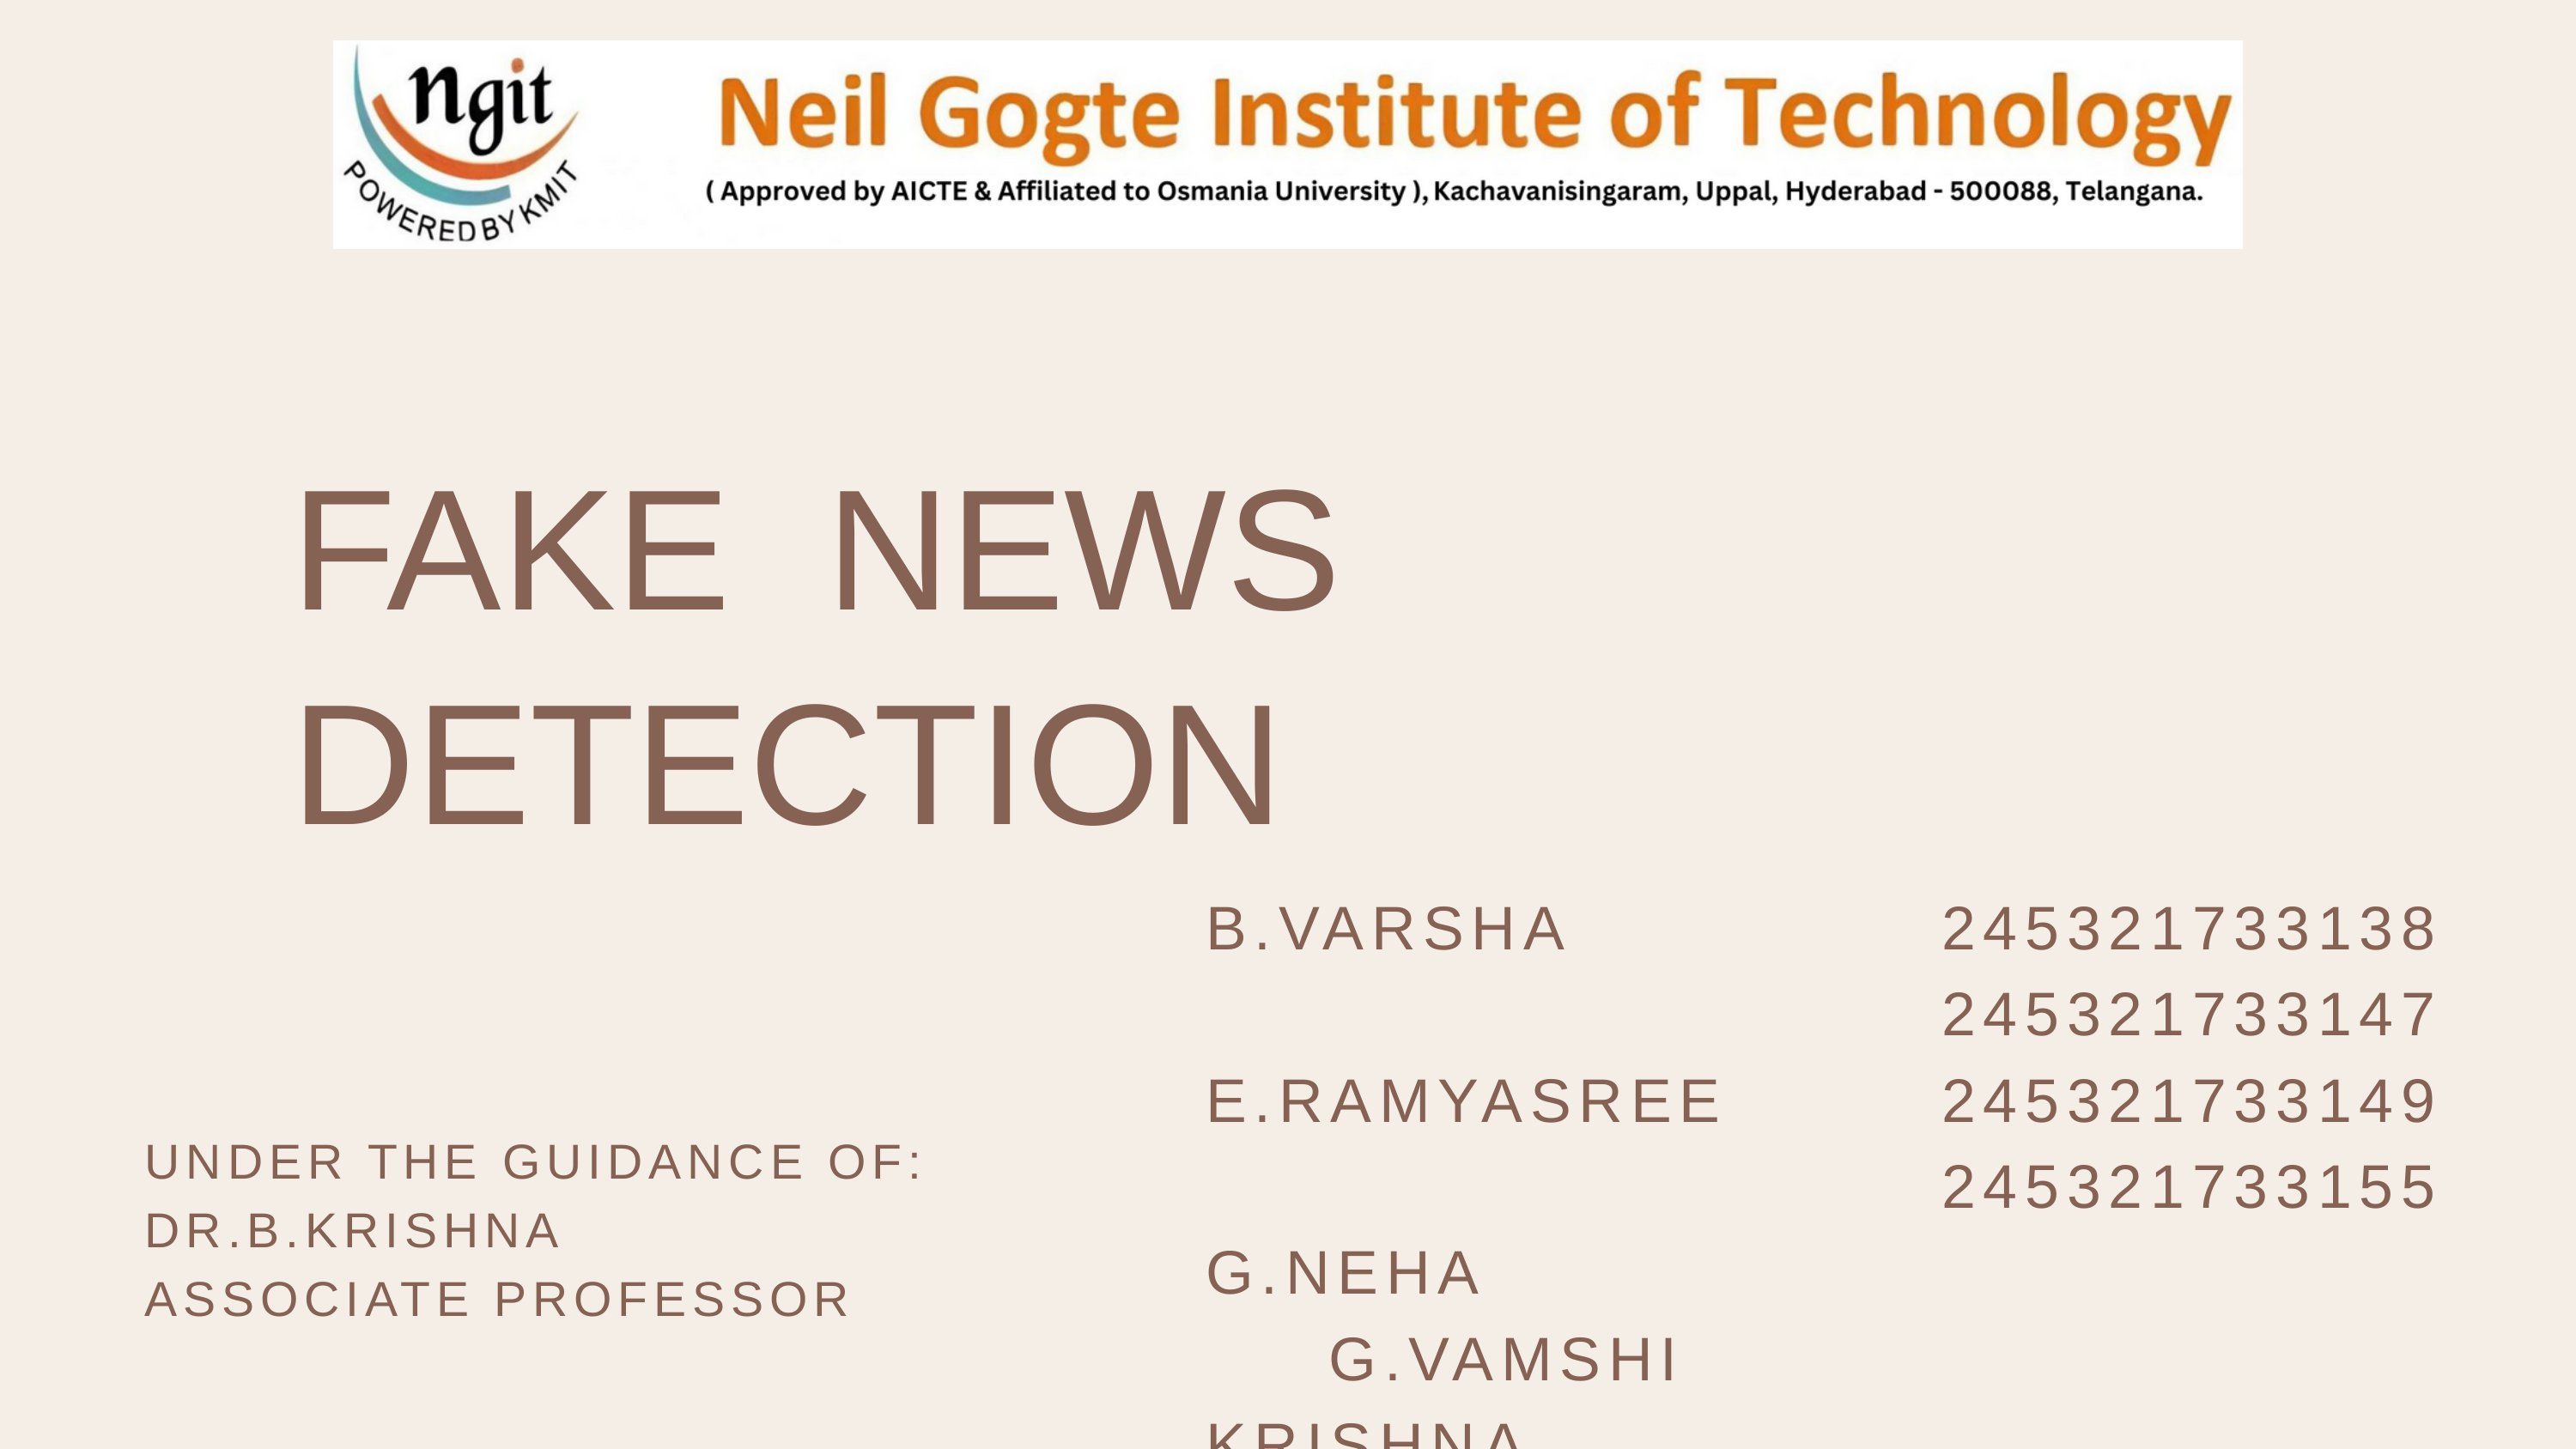

FAKE  NEWS  DETECTION
B.VARSHA
E.RAMYASREE
G.NEHA                      G.VAMSHI KRISHNA
245321733138
245321733147
245321733149
245321733155

UNDER THE GUIDANCE OF:
DR.B.KRISHNA
ASSOCIATE PROFESSOR